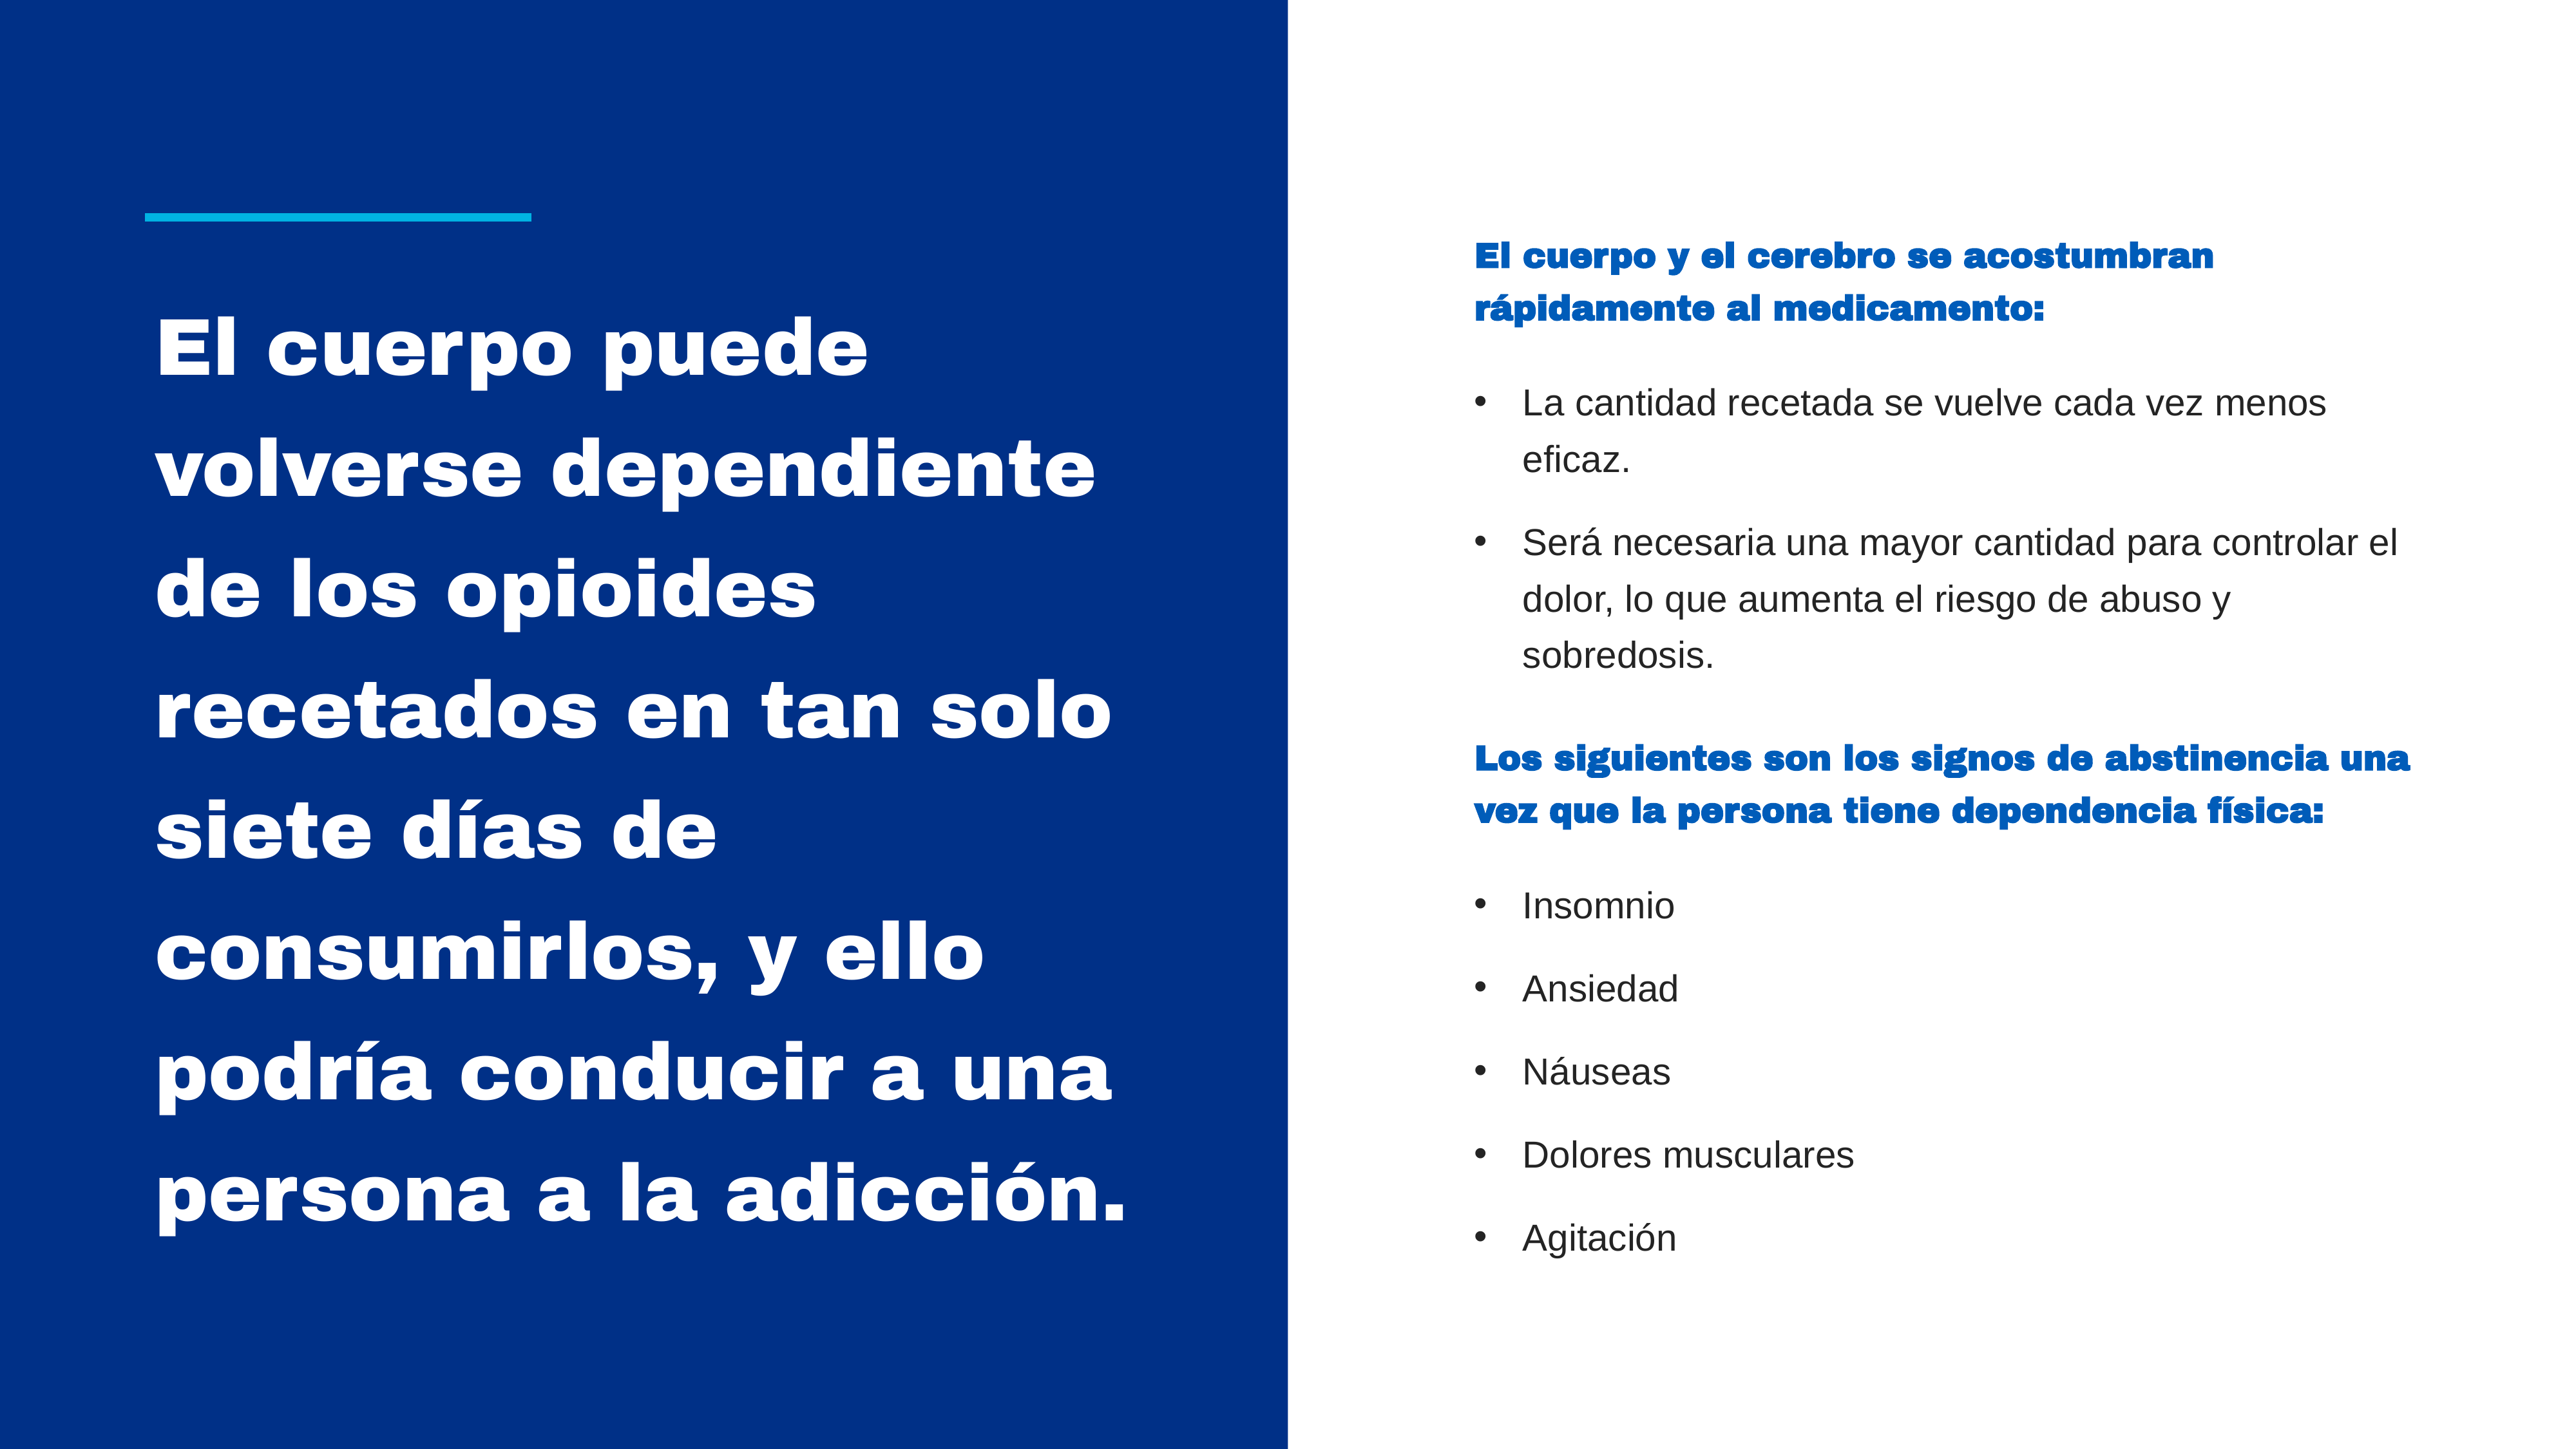

El cuerpo y el cerebro se acostumbran rápidamente al medicamento:

El cuerpo puede volverse dependiente de los opioides recetados en tan solo siete días de consumirlos, y ello podría conducir a una persona a la adicción.
La cantidad recetada se vuelve cada vez menos eficaz.
Será necesaria una mayor cantidad para controlar el dolor, lo que aumenta el riesgo de abuso y sobredosis.
Los siguientes son los signos de abstinencia una vez que la persona tiene dependencia física:
Insomnio
Ansiedad
Náuseas
Dolores musculares
Agitación